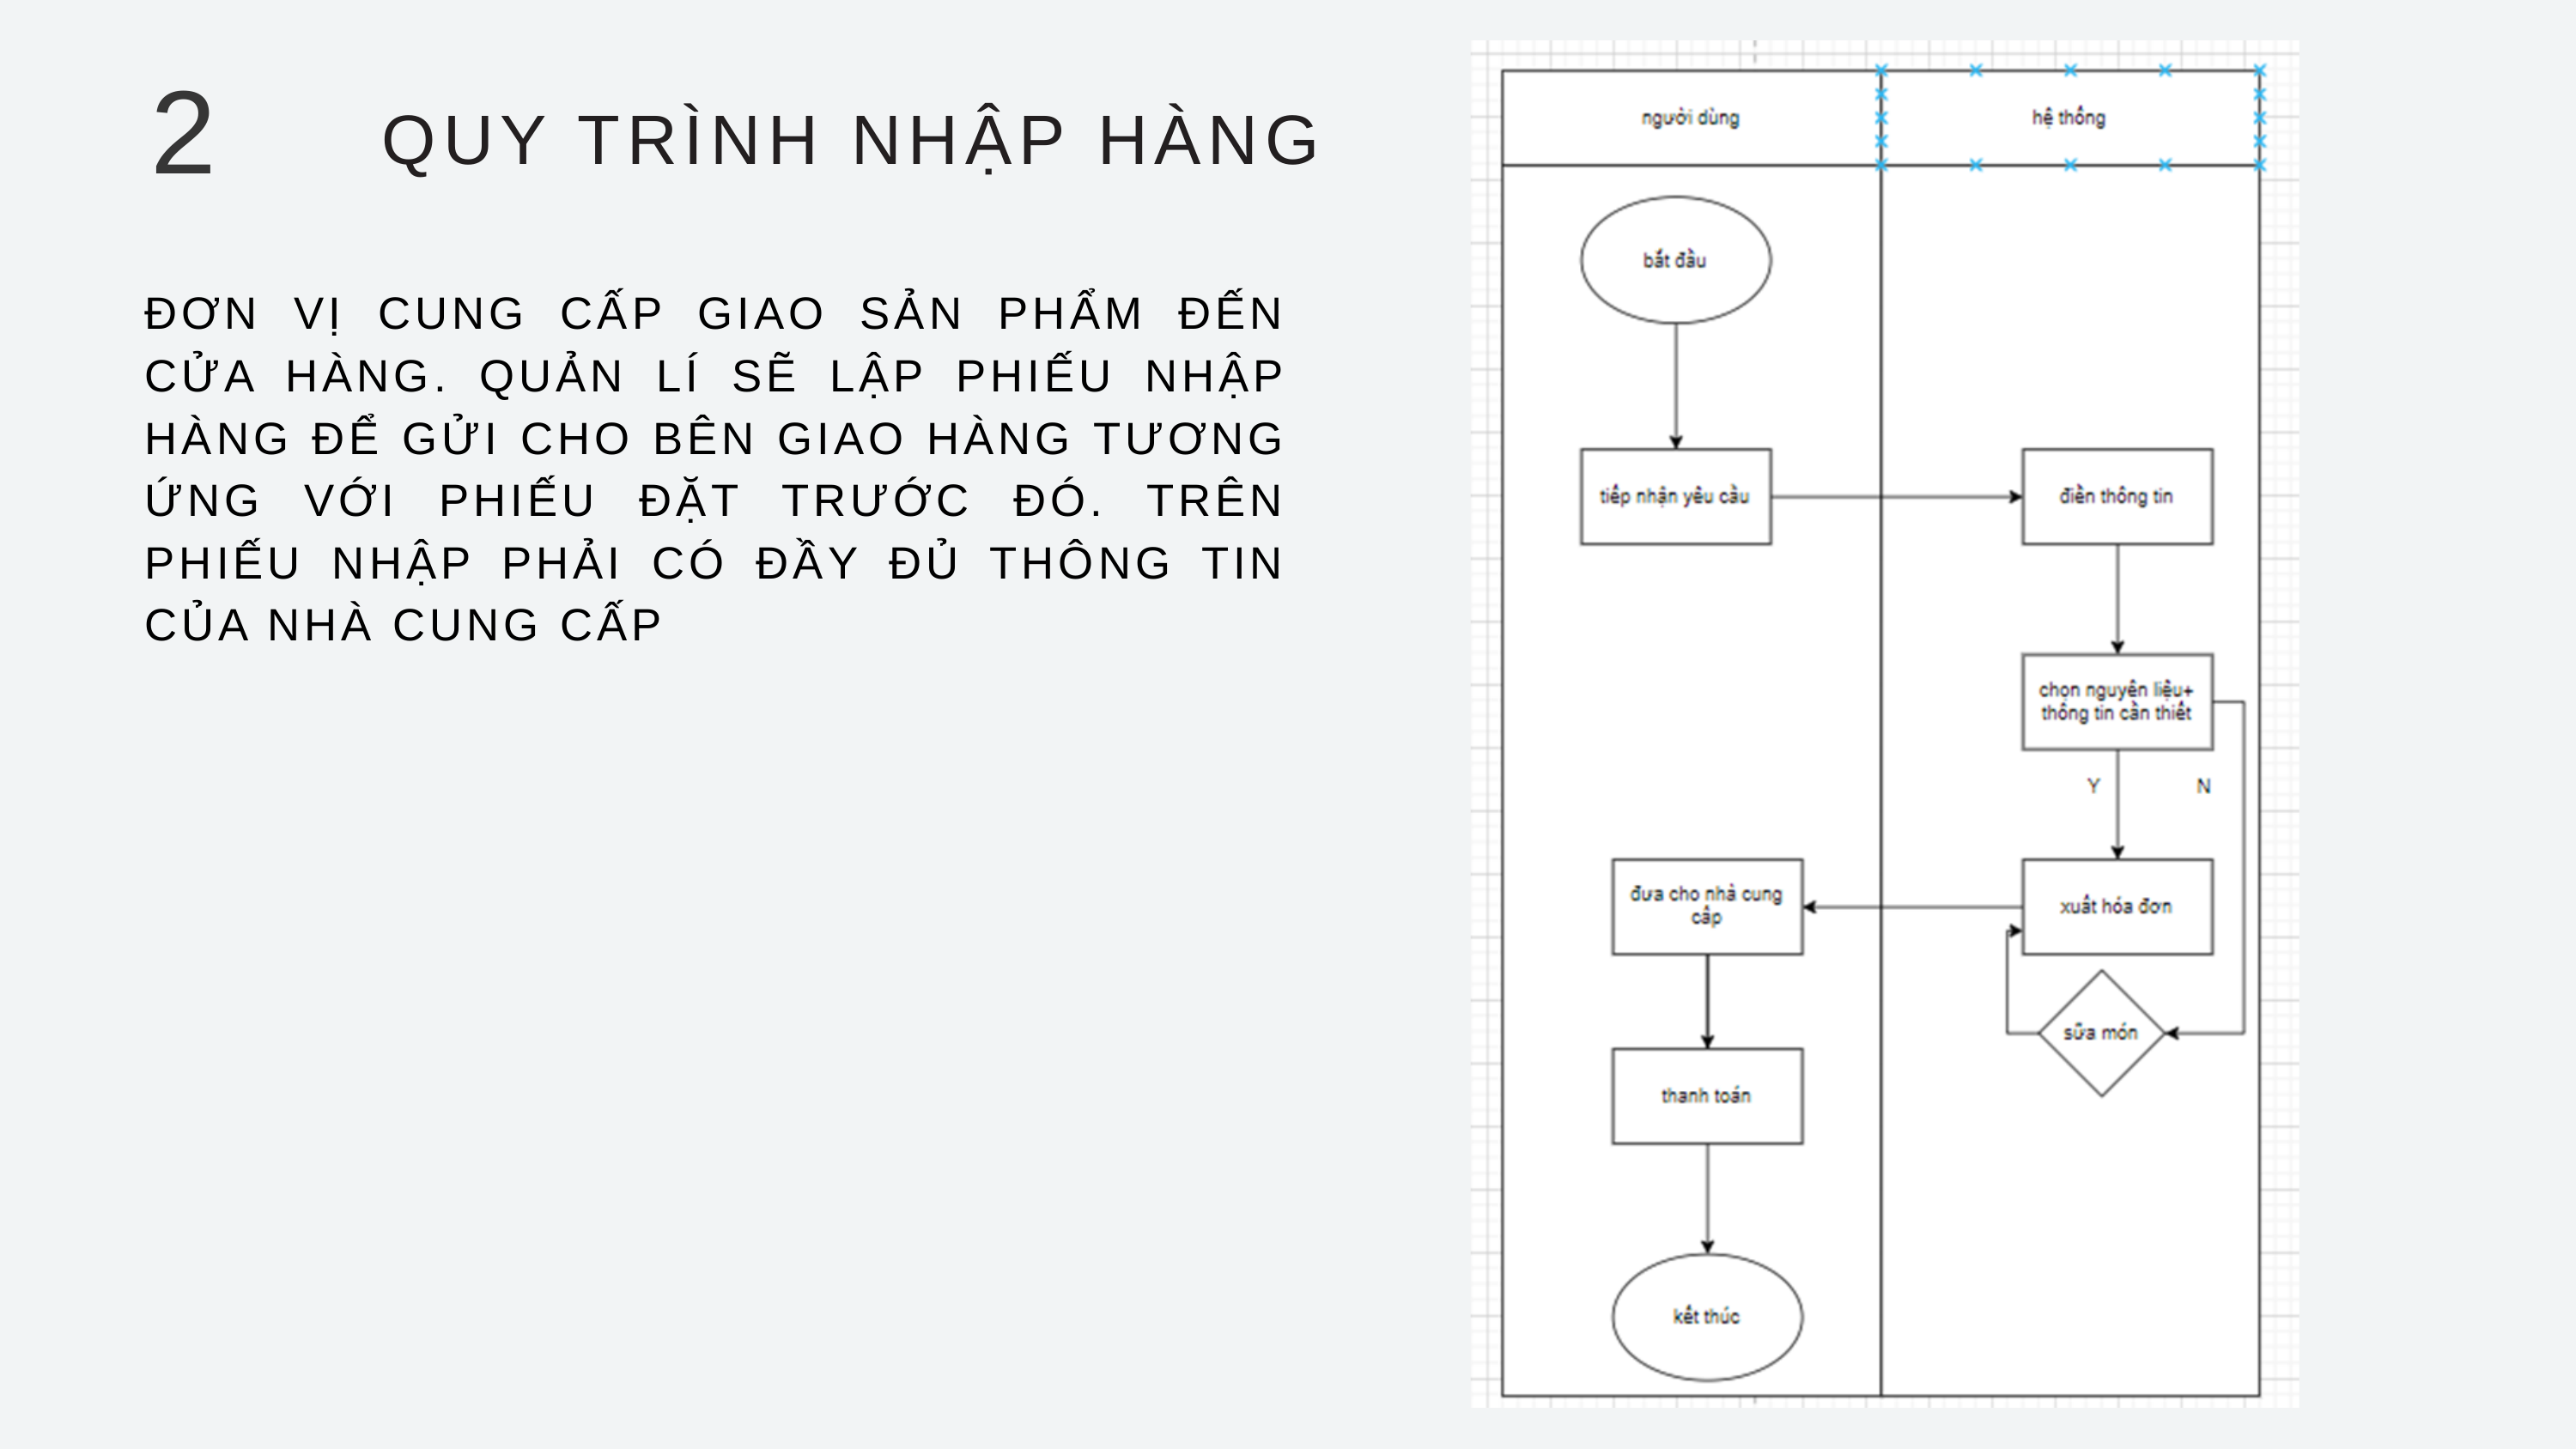

2
QUY TRÌNH NHẬP HÀNG
ĐƠN VỊ CUNG CẤP GIAO SẢN PHẨM ĐẾN CỬA HÀNG. QUẢN LÍ SẼ LẬP PHIẾU NHẬP HÀNG ĐỂ GỬI CHO BÊN GIAO HÀNG TƯƠNG ỨNG VỚI PHIẾU ĐẶT TRƯỚC ĐÓ. TRÊN PHIẾU NHẬP PHẢI CÓ ĐẦY ĐỦ THÔNG TIN CỦA NHÀ CUNG CẤP